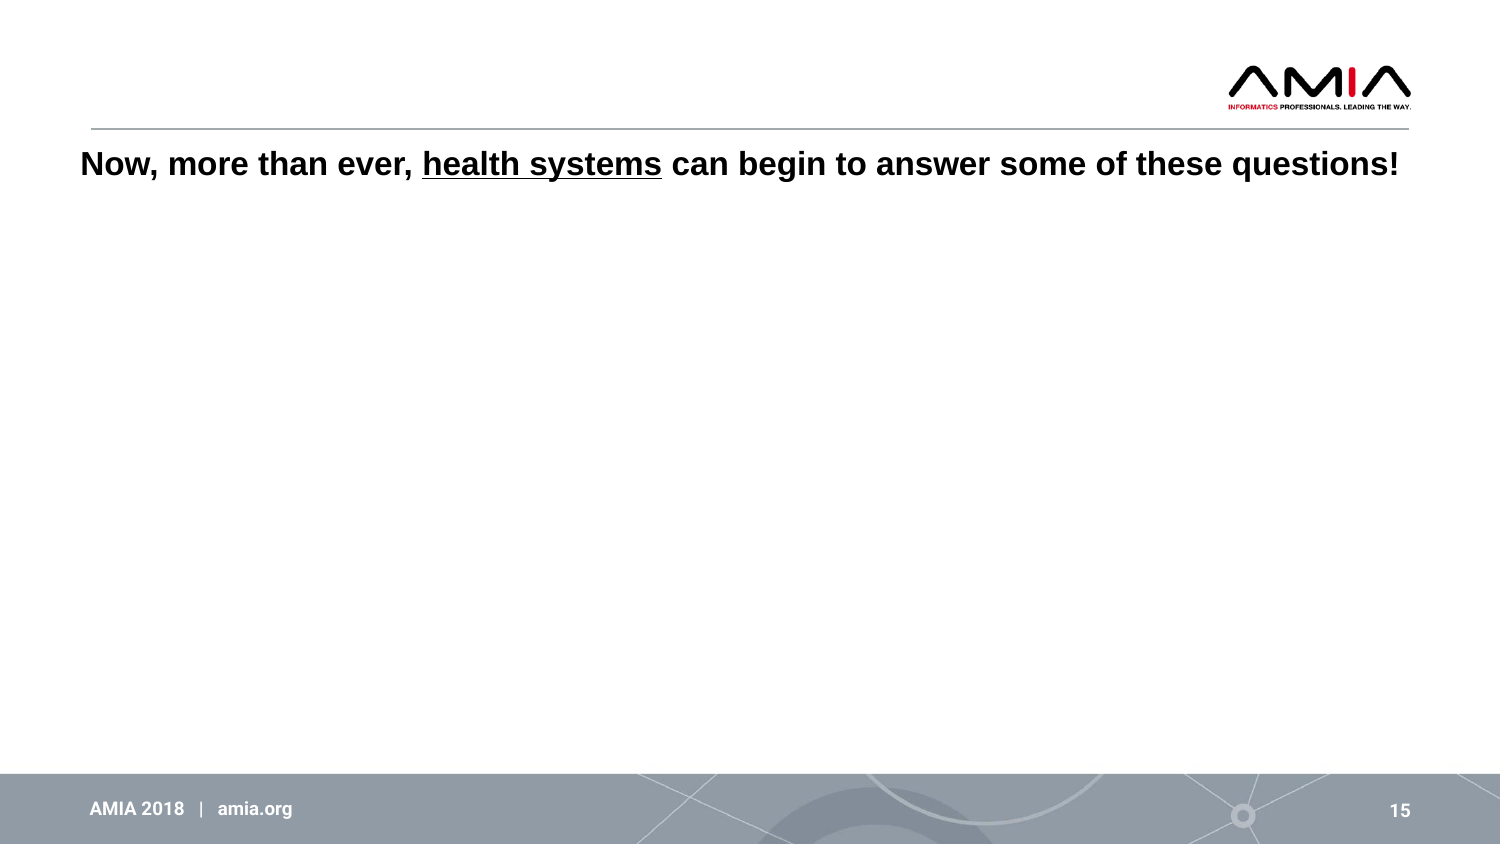

Now, more than ever, health systems can begin to answer some of these questions!
AMIA 2018   |   amia.org
15